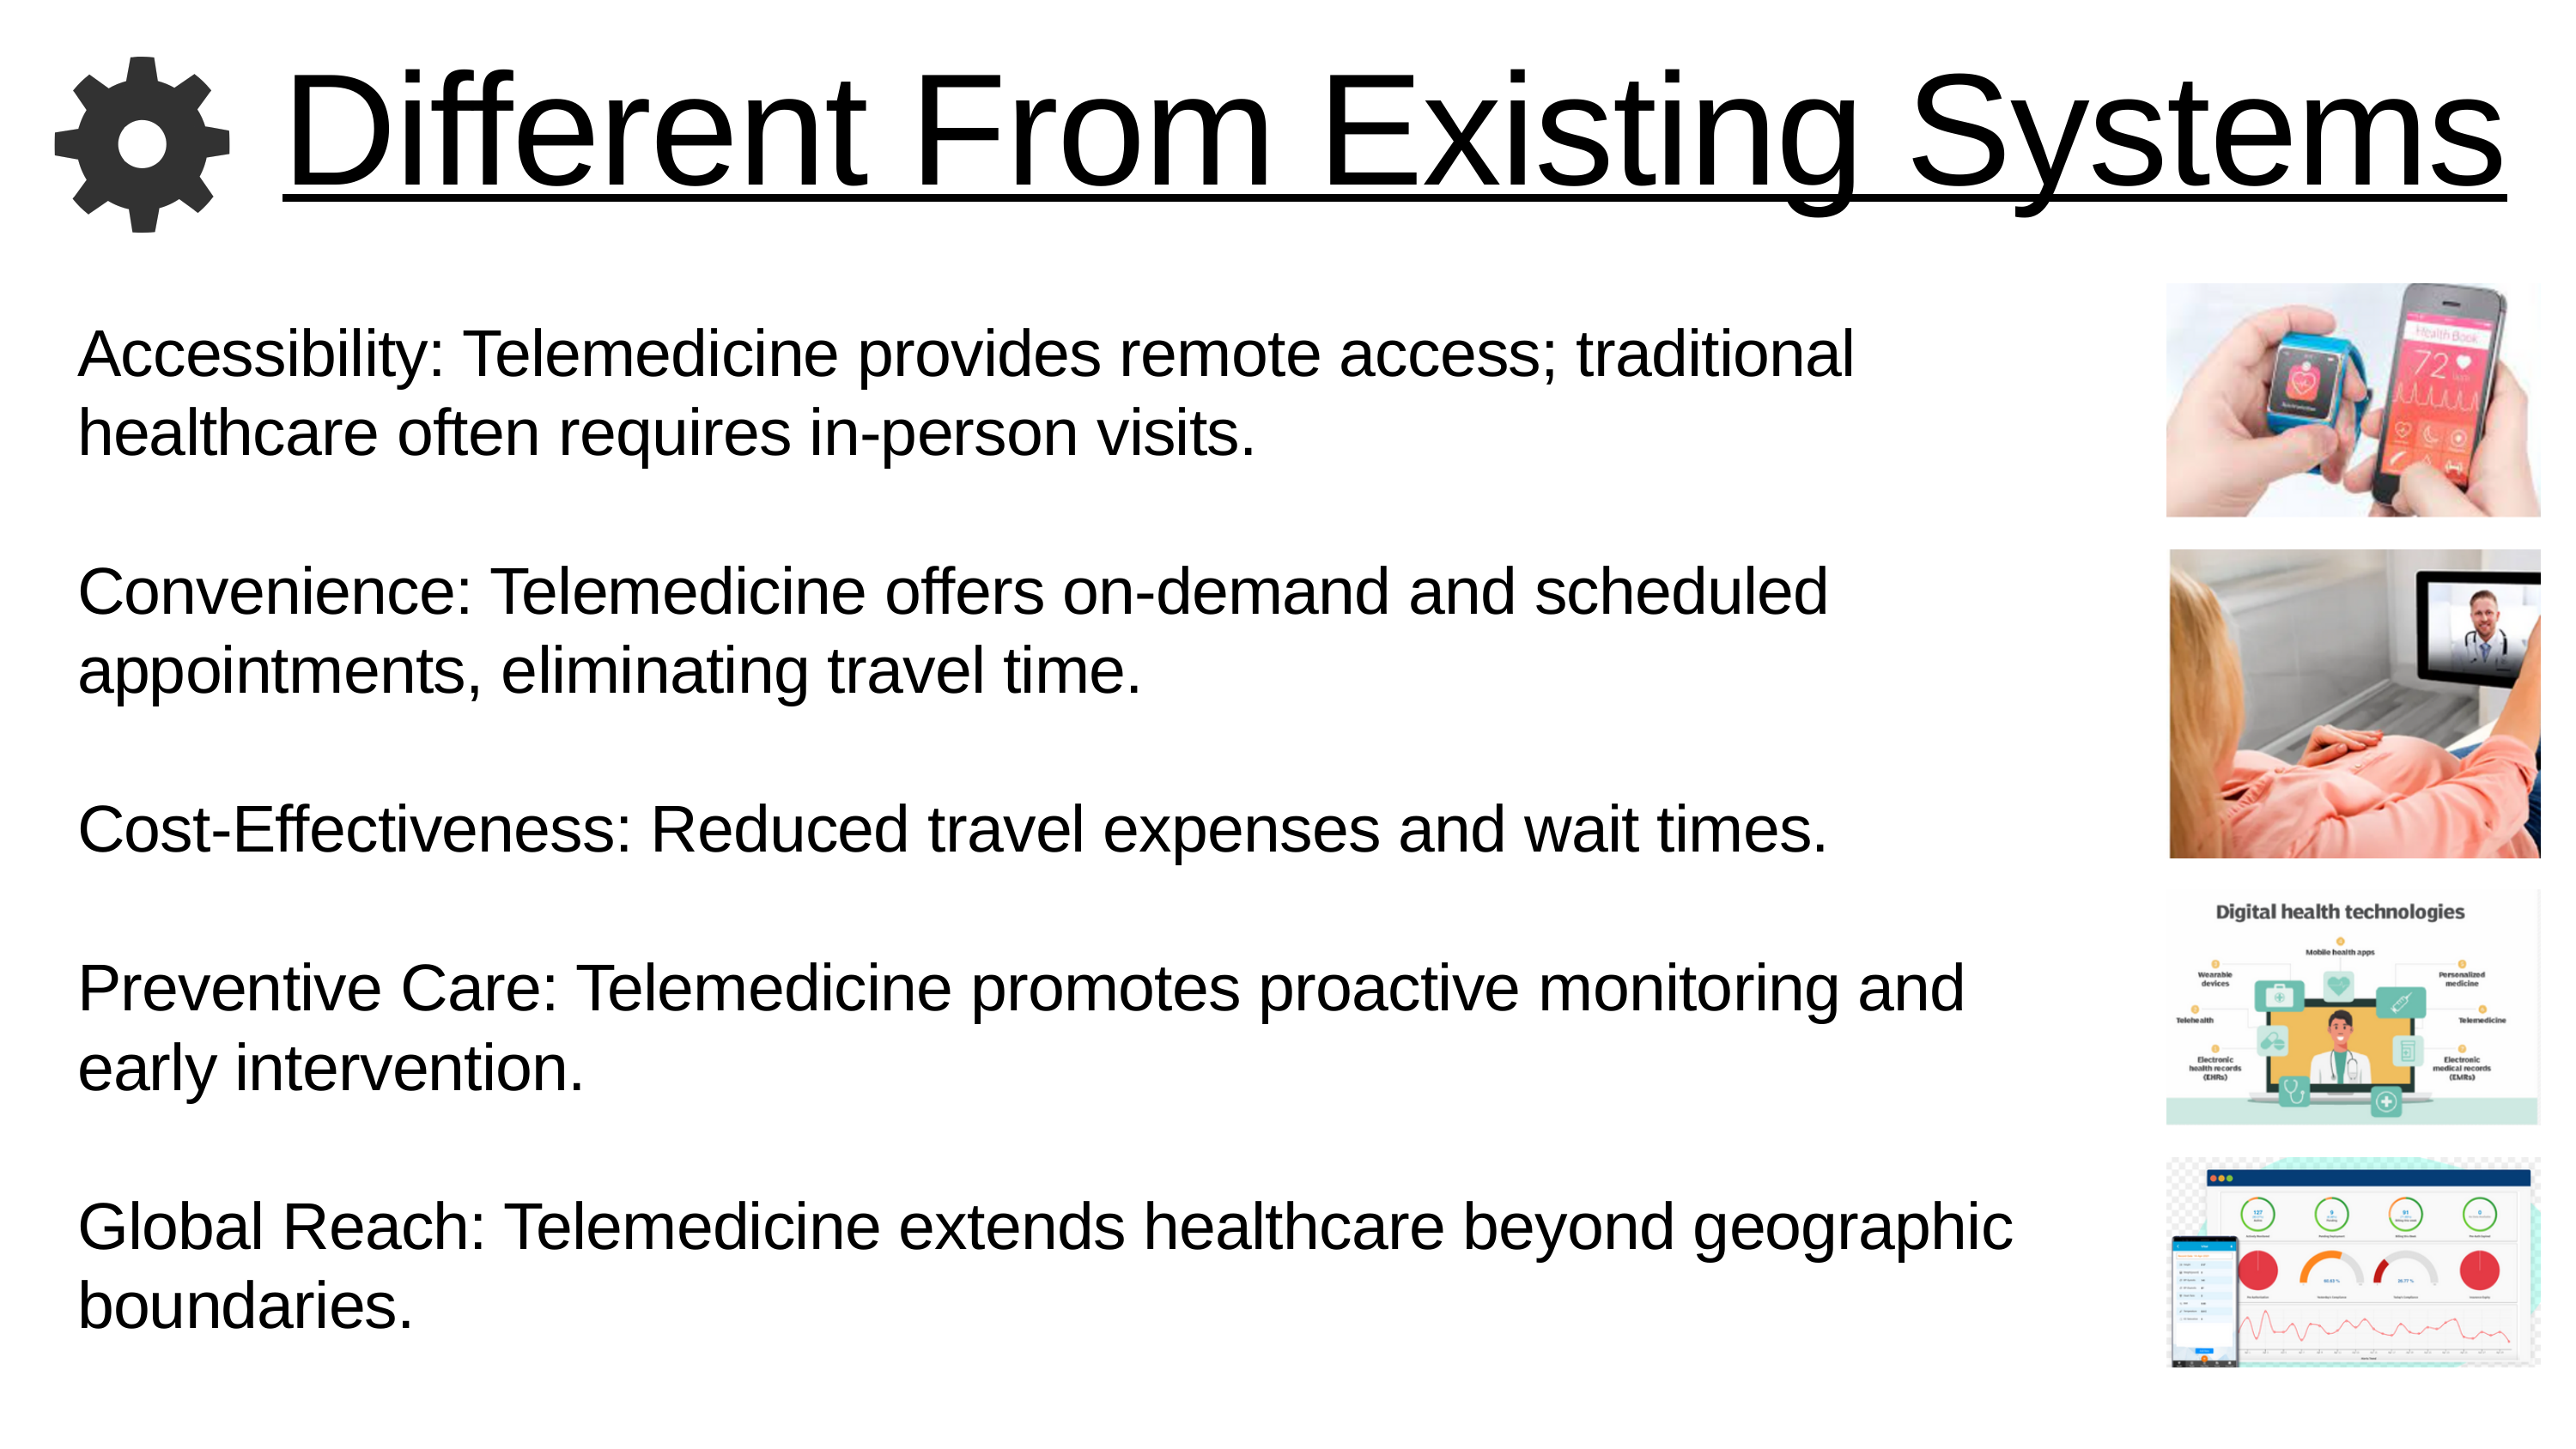

Different From Existing Systems

Accessibility: Telemedicine provides remote access; traditional healthcare often requires in-person visits.

Convenience: Telemedicine offers on-demand and scheduled appointments, eliminating travel time.

Cost-Effectiveness: Reduced travel expenses and wait times.

Preventive Care: Telemedicine promotes proactive monitoring and early intervention.

Global Reach: Telemedicine extends healthcare beyond geographic boundaries.